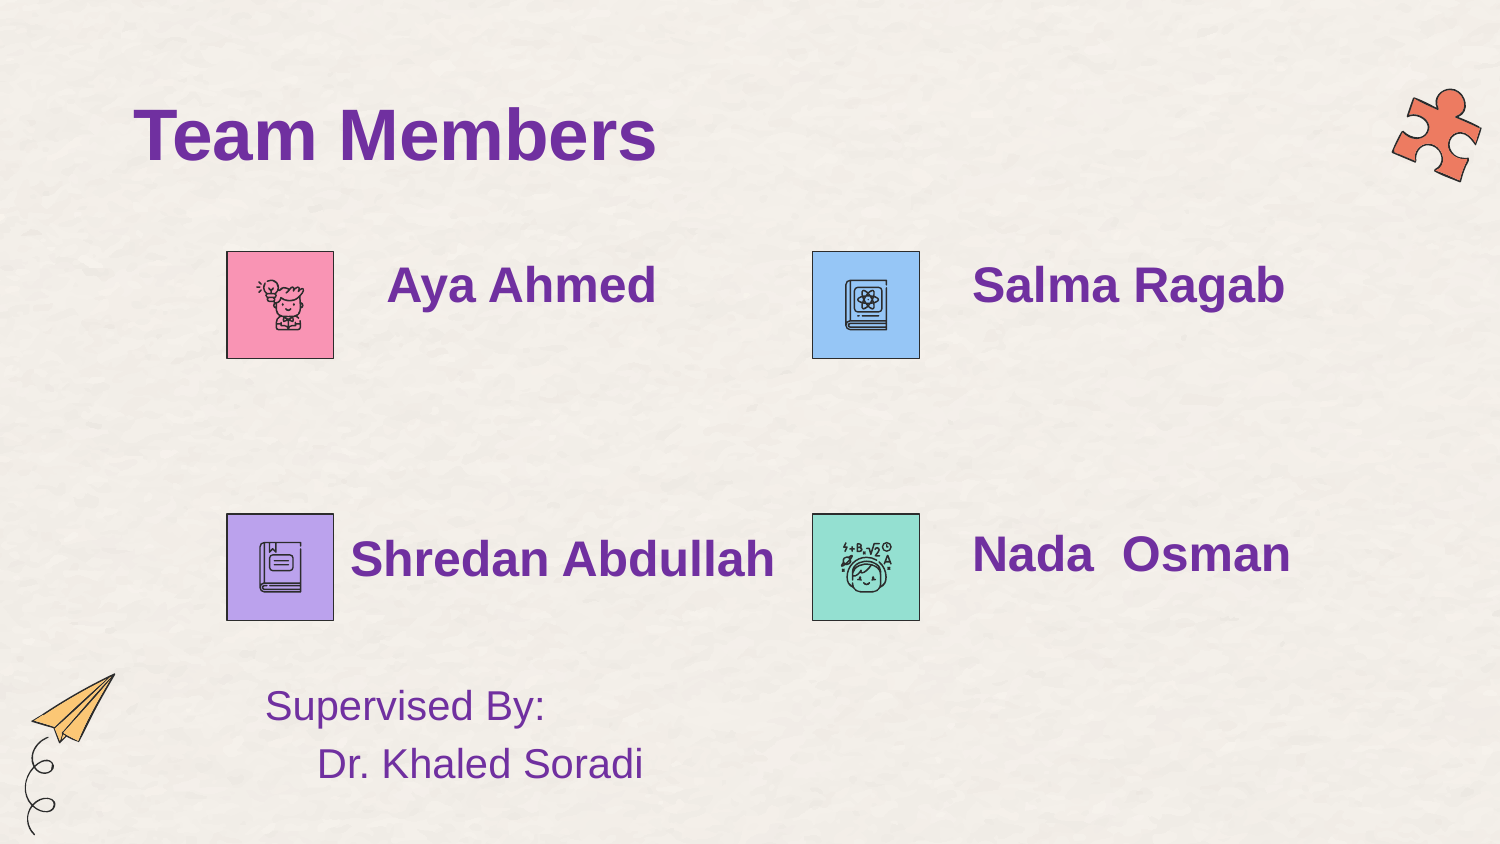

# Team Members
Aya Ahmed
Salma Ragab

Nada  Osman
Shredan Abdullah

Supervised By:
Dr. Khaled Soradi